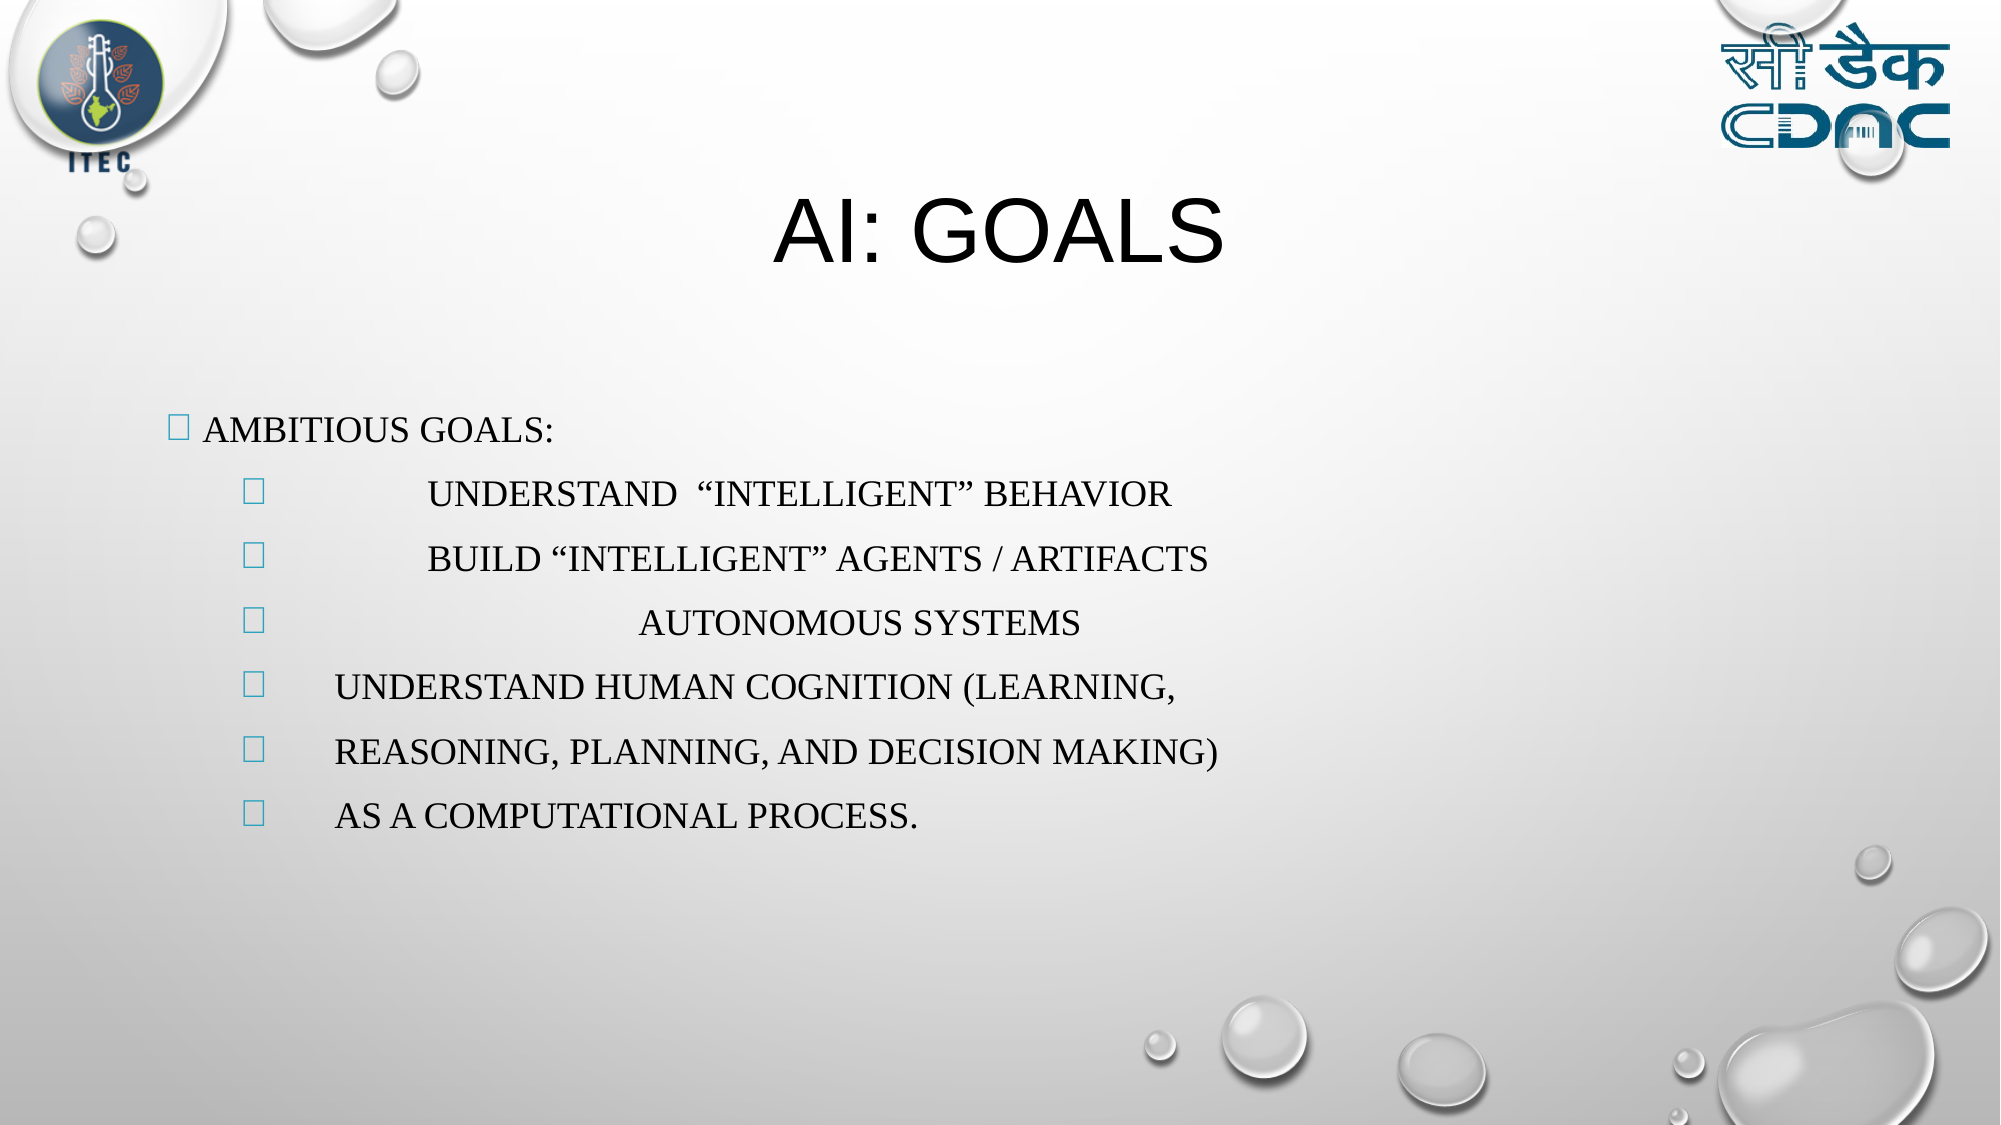

# AI: GOALS
AMBITIOUS GOALS:
	UNDERSTAND  “INTELLIGENT” BEHAVIOR
	BUILD “INTELLIGENT” AGENTS / ARTIFACTS
                                      AUTONOMOUS SYSTEMS
      UNDERSTAND HUMAN COGNITION (LEARNING,
      REASONING, PLANNING, AND DECISION MAKING)
      AS A COMPUTATIONAL PROCESS.